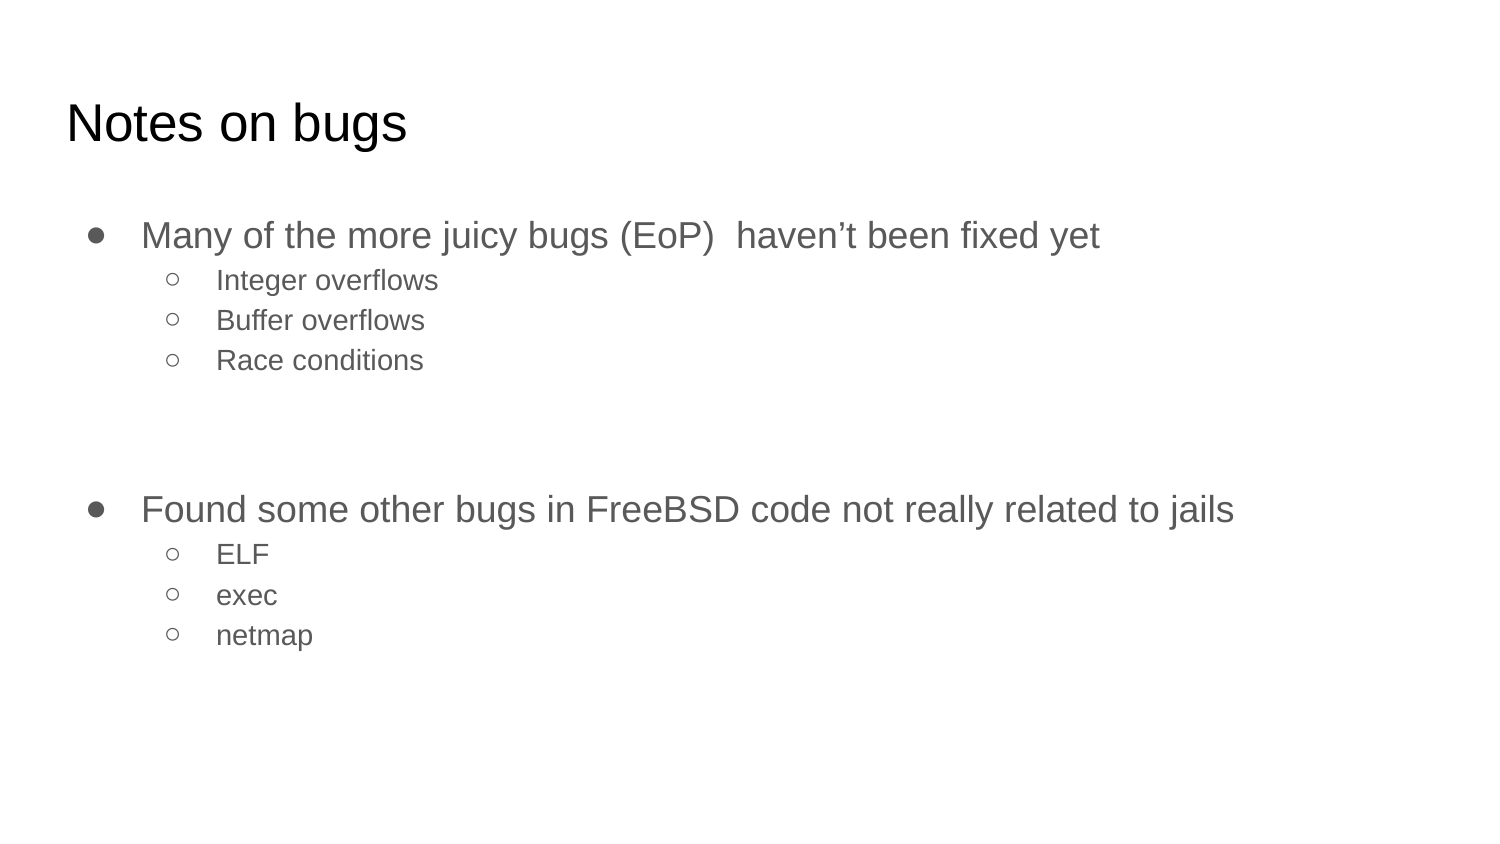

# Notes on bugs
Many of the more juicy bugs (EoP)  haven’t been fixed yet
Integer overflows
Buffer overflows
Race conditions

Found some other bugs in FreeBSD code not really related to jails
ELF
exec
netmap